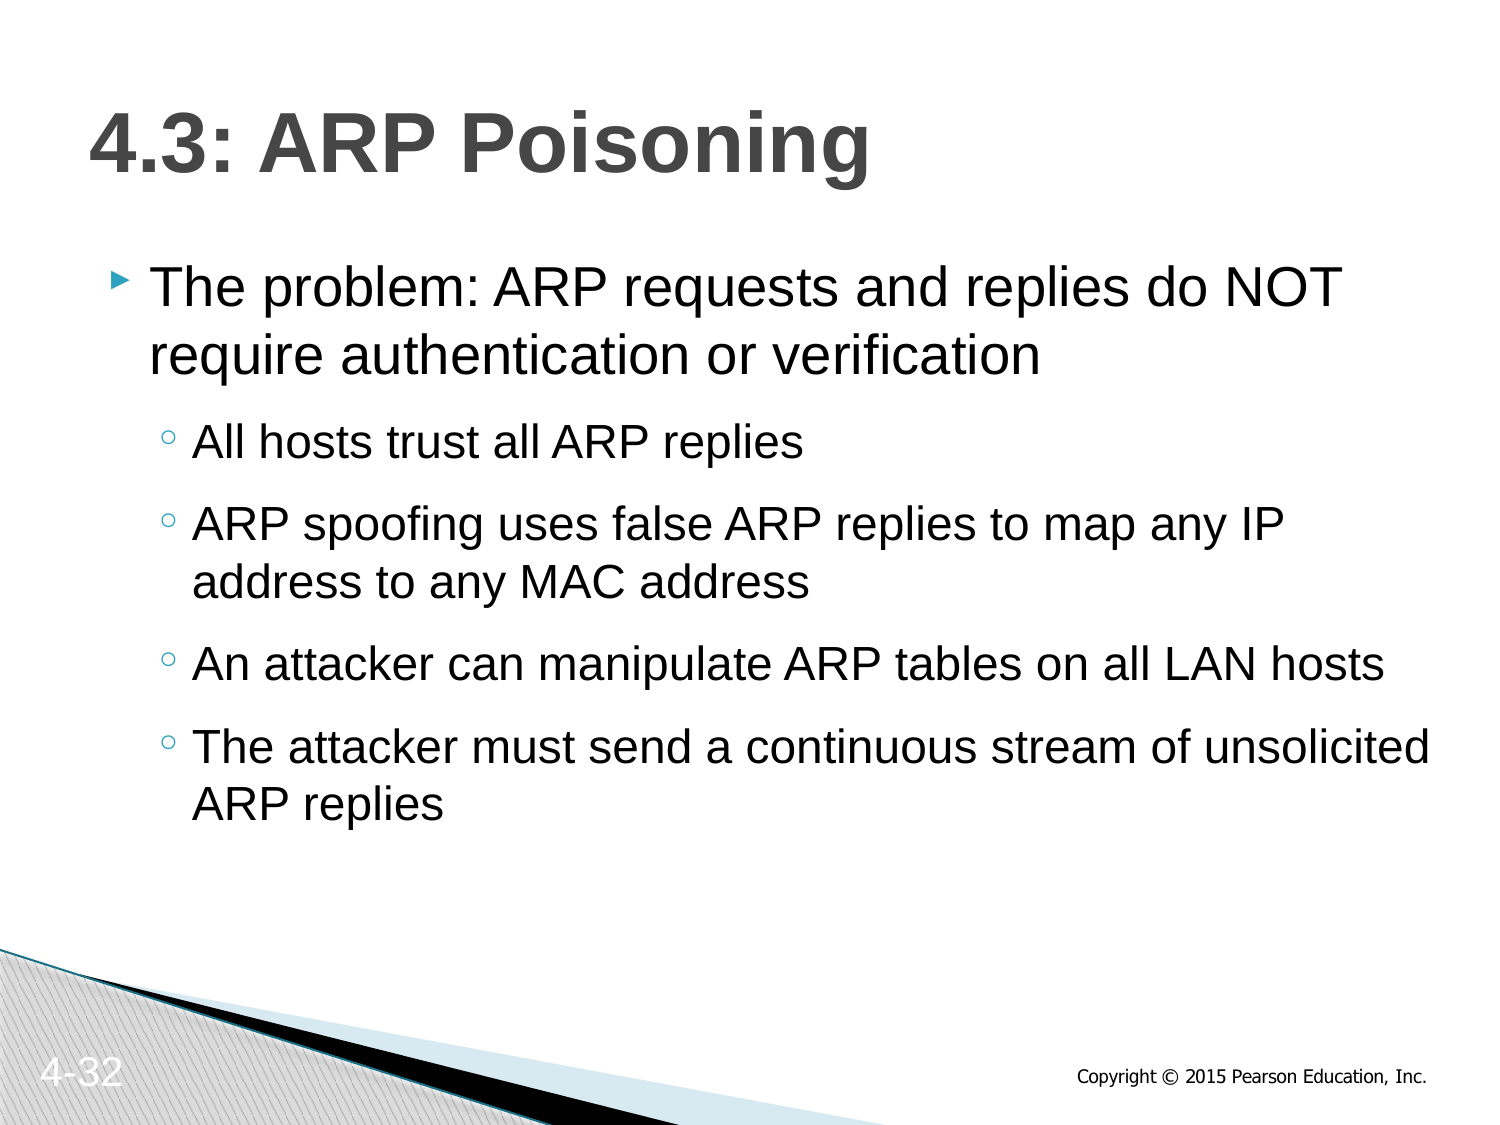

# 4.3: ARP Poisoning
The problem: ARP requests and replies do NOT require authentication or verification
All hosts trust all ARP replies
ARP spoofing uses false ARP replies to map any IP address to any MAC address
An attacker can manipulate ARP tables on all LAN hosts
The attacker must send a continuous stream of unsolicited ARP replies
4-32